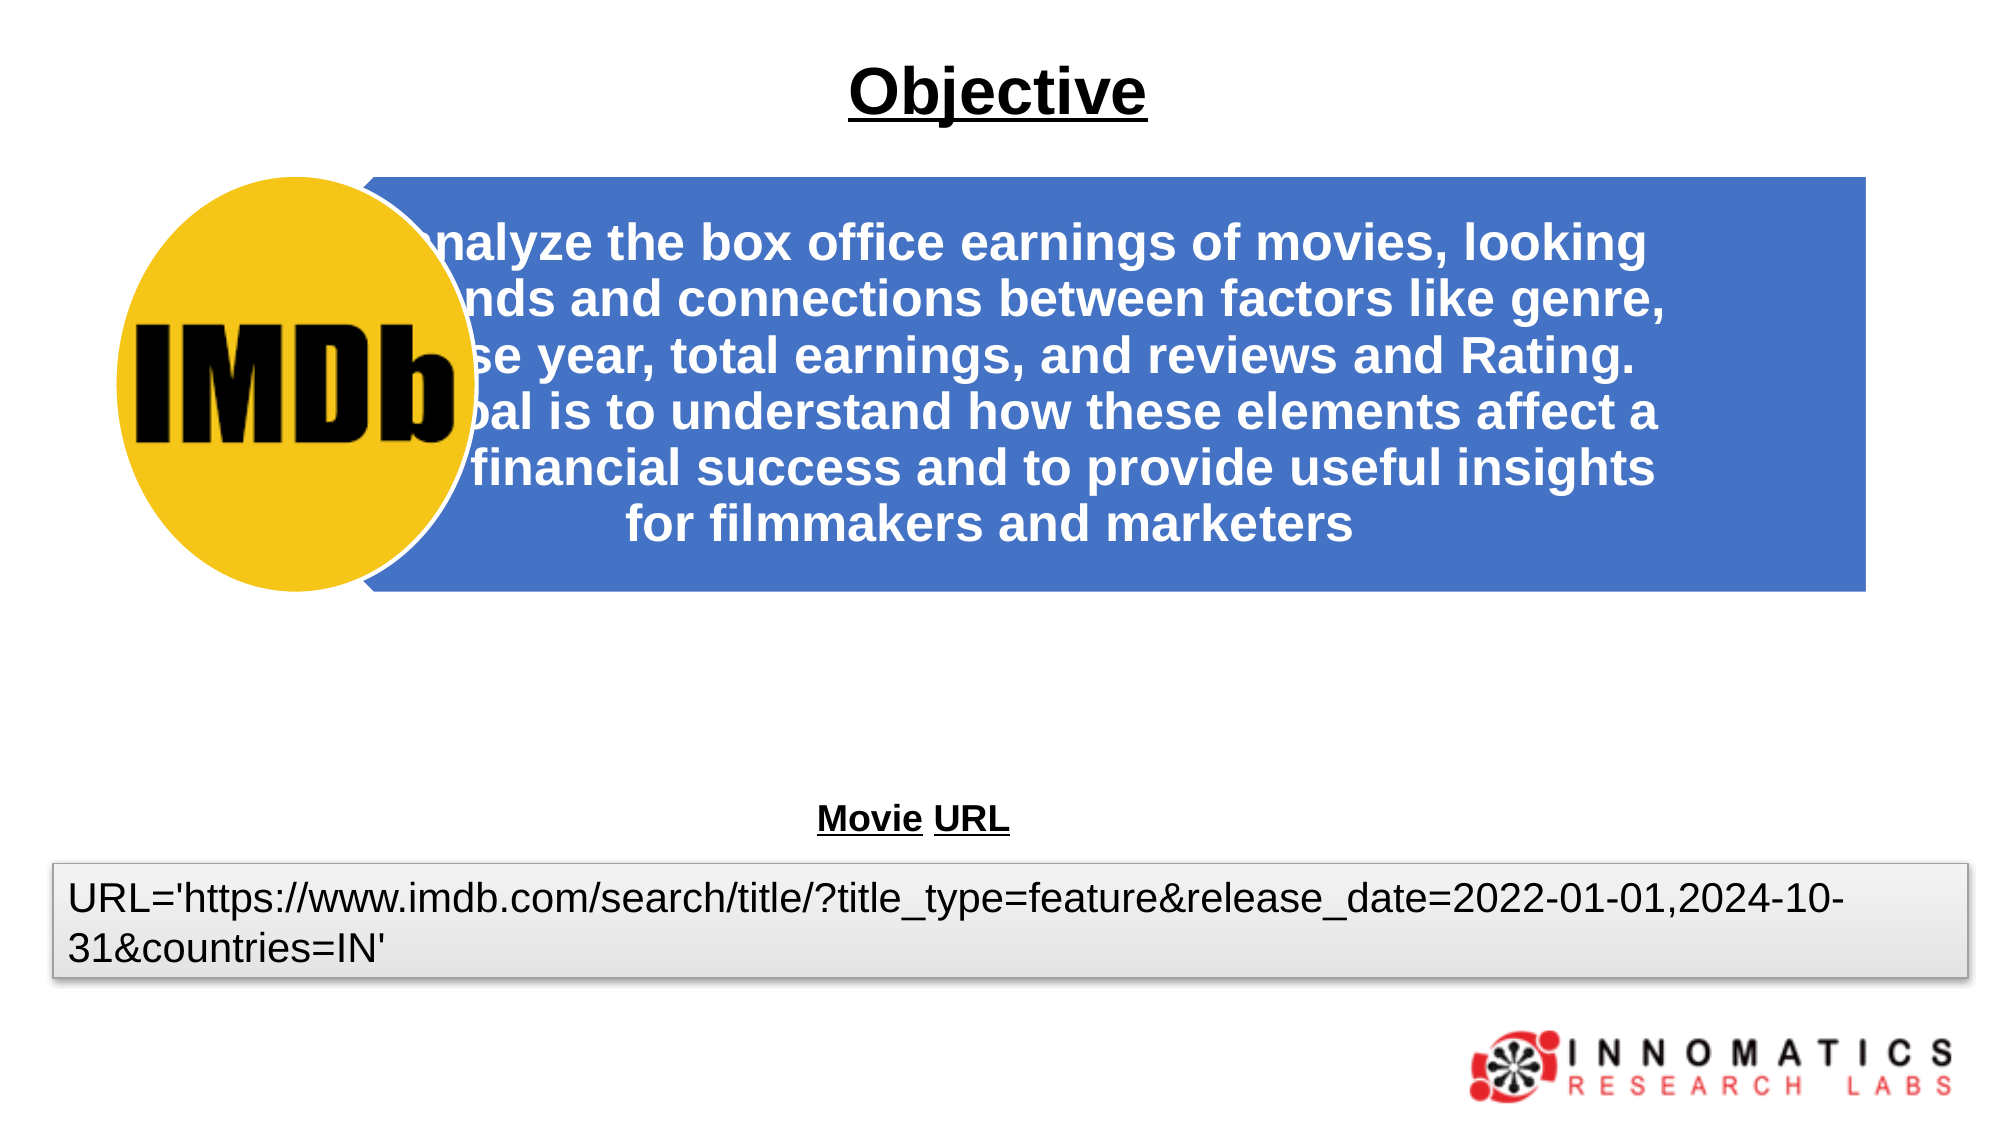

Objective
To analyze the box office earnings of movies, looking for trends and connections between factors like genre, release year, total earnings, and reviews and Rating. The goal is to understand how these elements affect a film's financial success and to provide useful insights for filmmakers and marketers
Movie URL
URL='https://www.imdb.com/search/title/?title_type=feature&release_date=2022-01-01,2024-10-31&countries=IN'